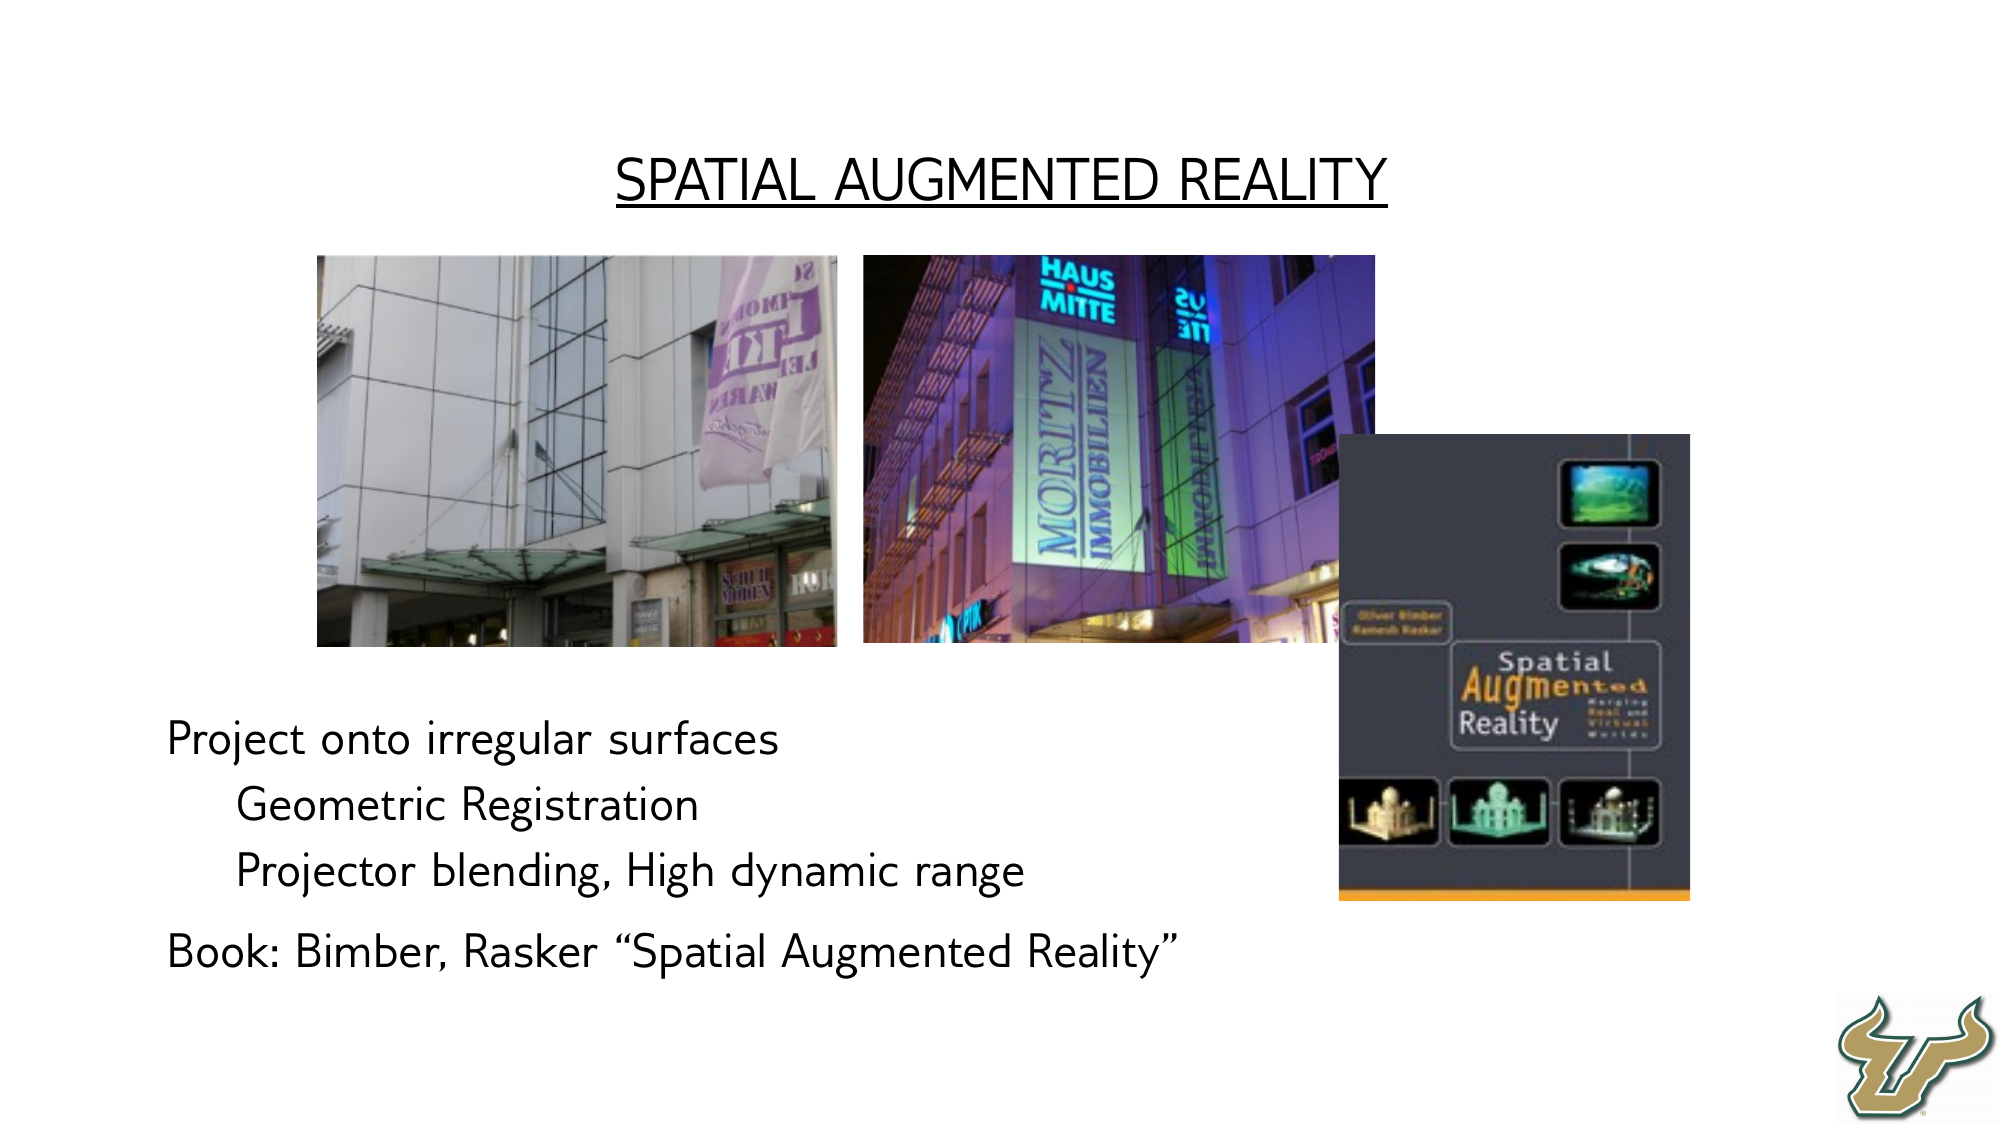

Spatial Augmented Reality

Project onto irregular surfaces
Geometric Registration
Projector blending, High dynamic range
Book: Bimber, Rasker “Spatial Augmented Reality”